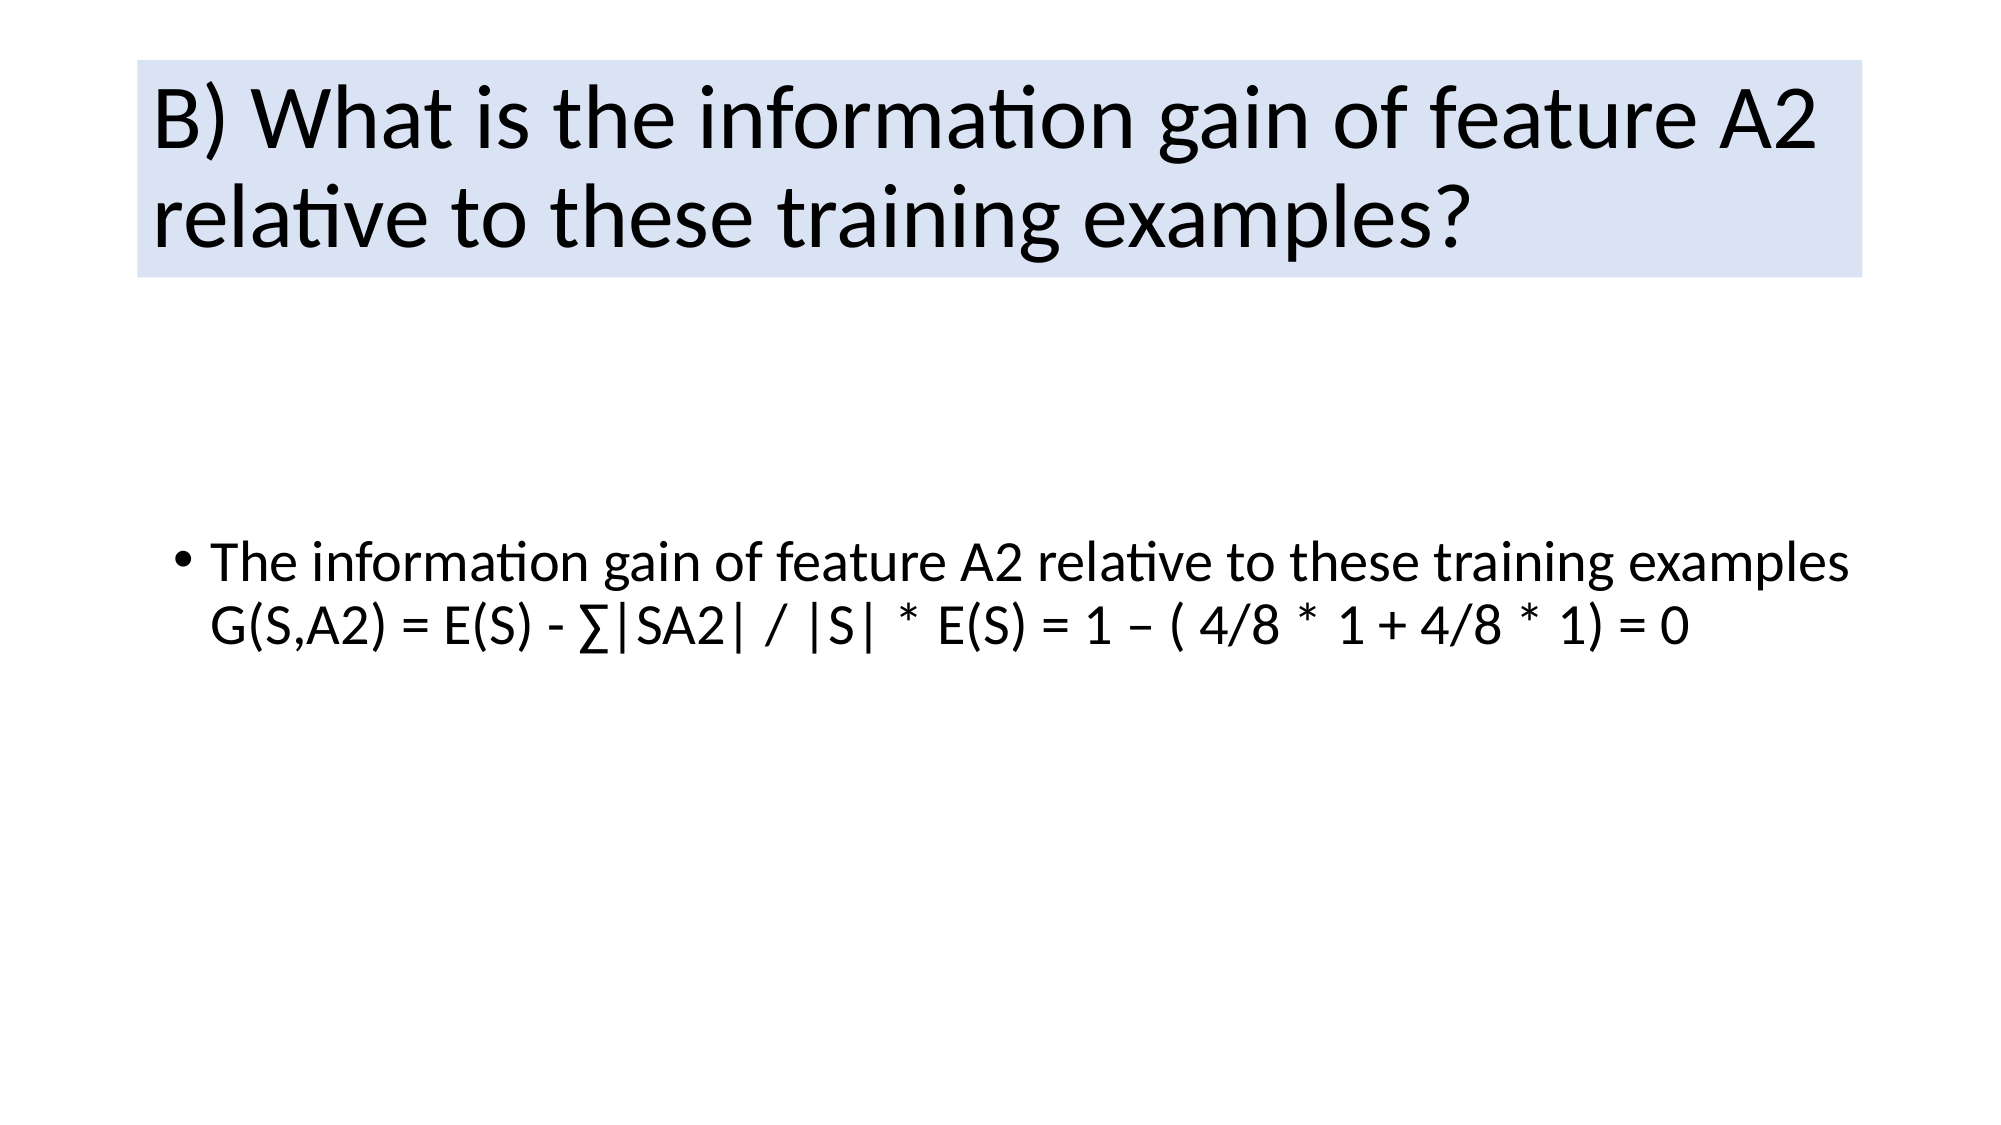

# B) What is the information gain of feature A2 relative to these training examples?
The information gain of feature A2 relative to these training examples G(S,A2) = E(S) - ∑|SA2| / |S| * E(S) = 1 – ( 4/8 * 1 + 4/8 * 1) = 0